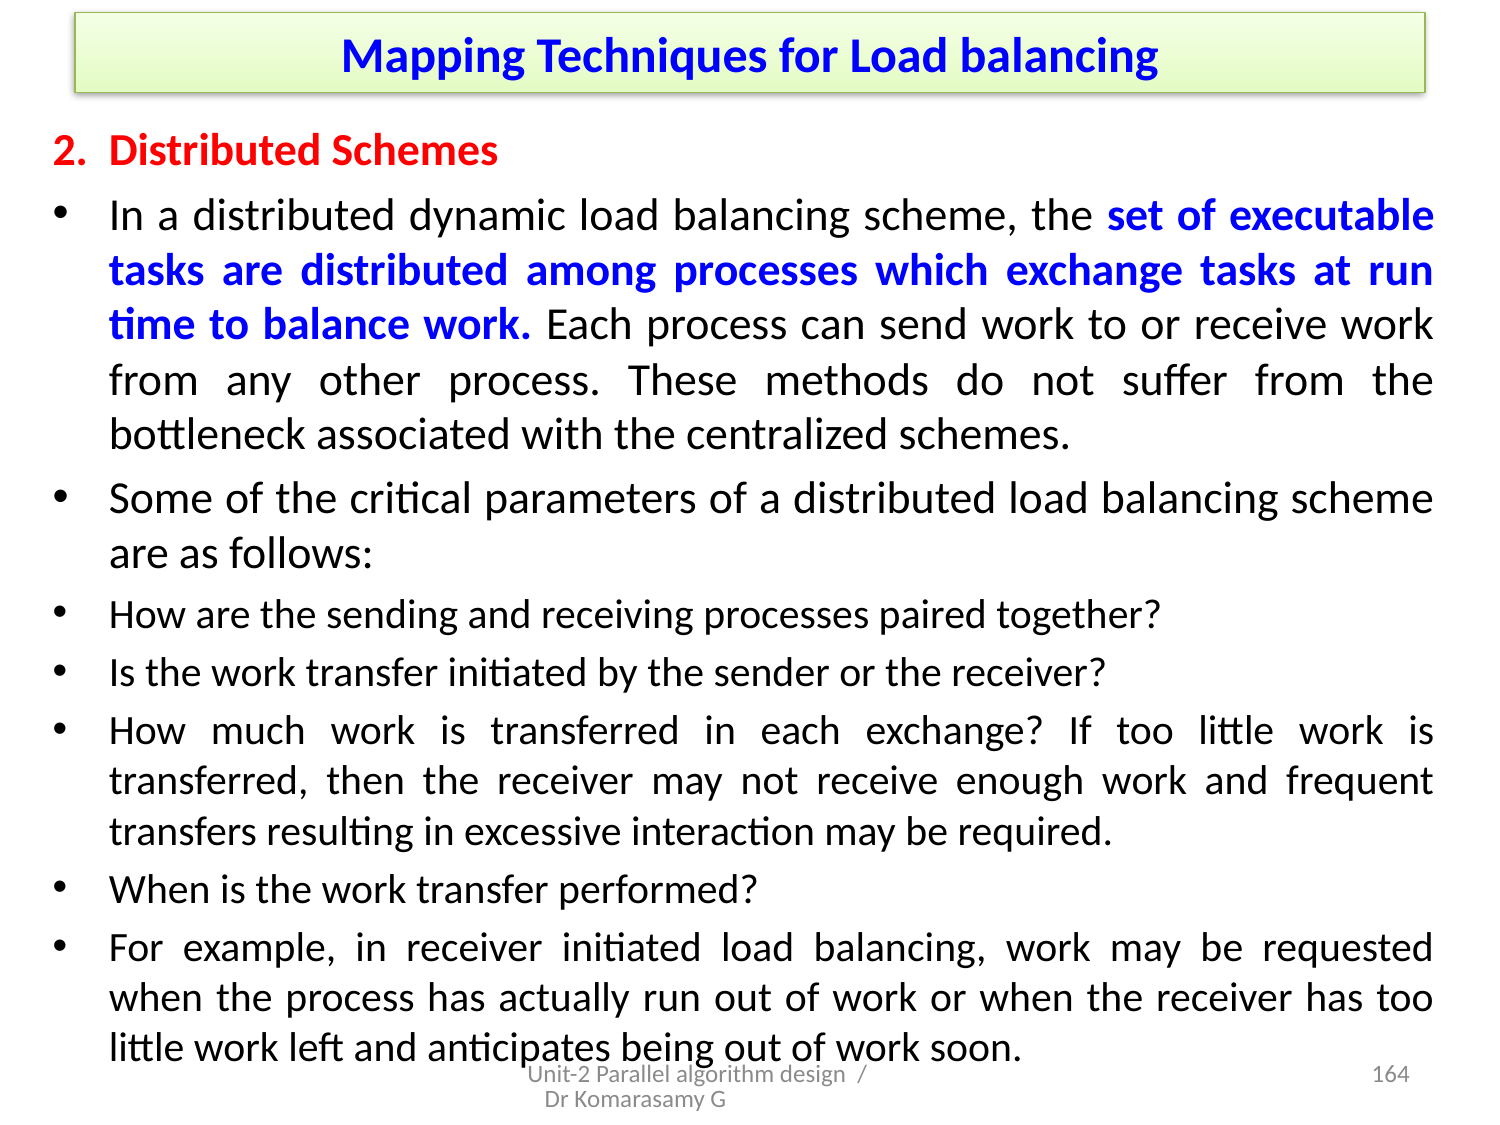

# Mapping Techniques for Load balancing
2.	Distributed Schemes
In a distributed dynamic load balancing scheme, the set of executable tasks are distributed among processes which exchange tasks at run time to balance work. Each process can send work to or receive work from any other process. These methods do not suffer from the bottleneck associated with the centralized schemes.
Some of the critical parameters of a distributed load balancing scheme are as follows:
How are the sending and receiving processes paired together?
Is the work transfer initiated by the sender or the receiver?
How much work is transferred in each exchange? If too little work is transferred, then the receiver may not receive enough work and frequent transfers resulting in excessive interaction may be required.
When is the work transfer performed?
For example, in receiver initiated load balancing, work may be requested when the process has actually run out of work or when the receiver has too little work left and anticipates being out of work soon.
Unit-2 Parallel algorithm design  /                     Dr Komarasamy G
164